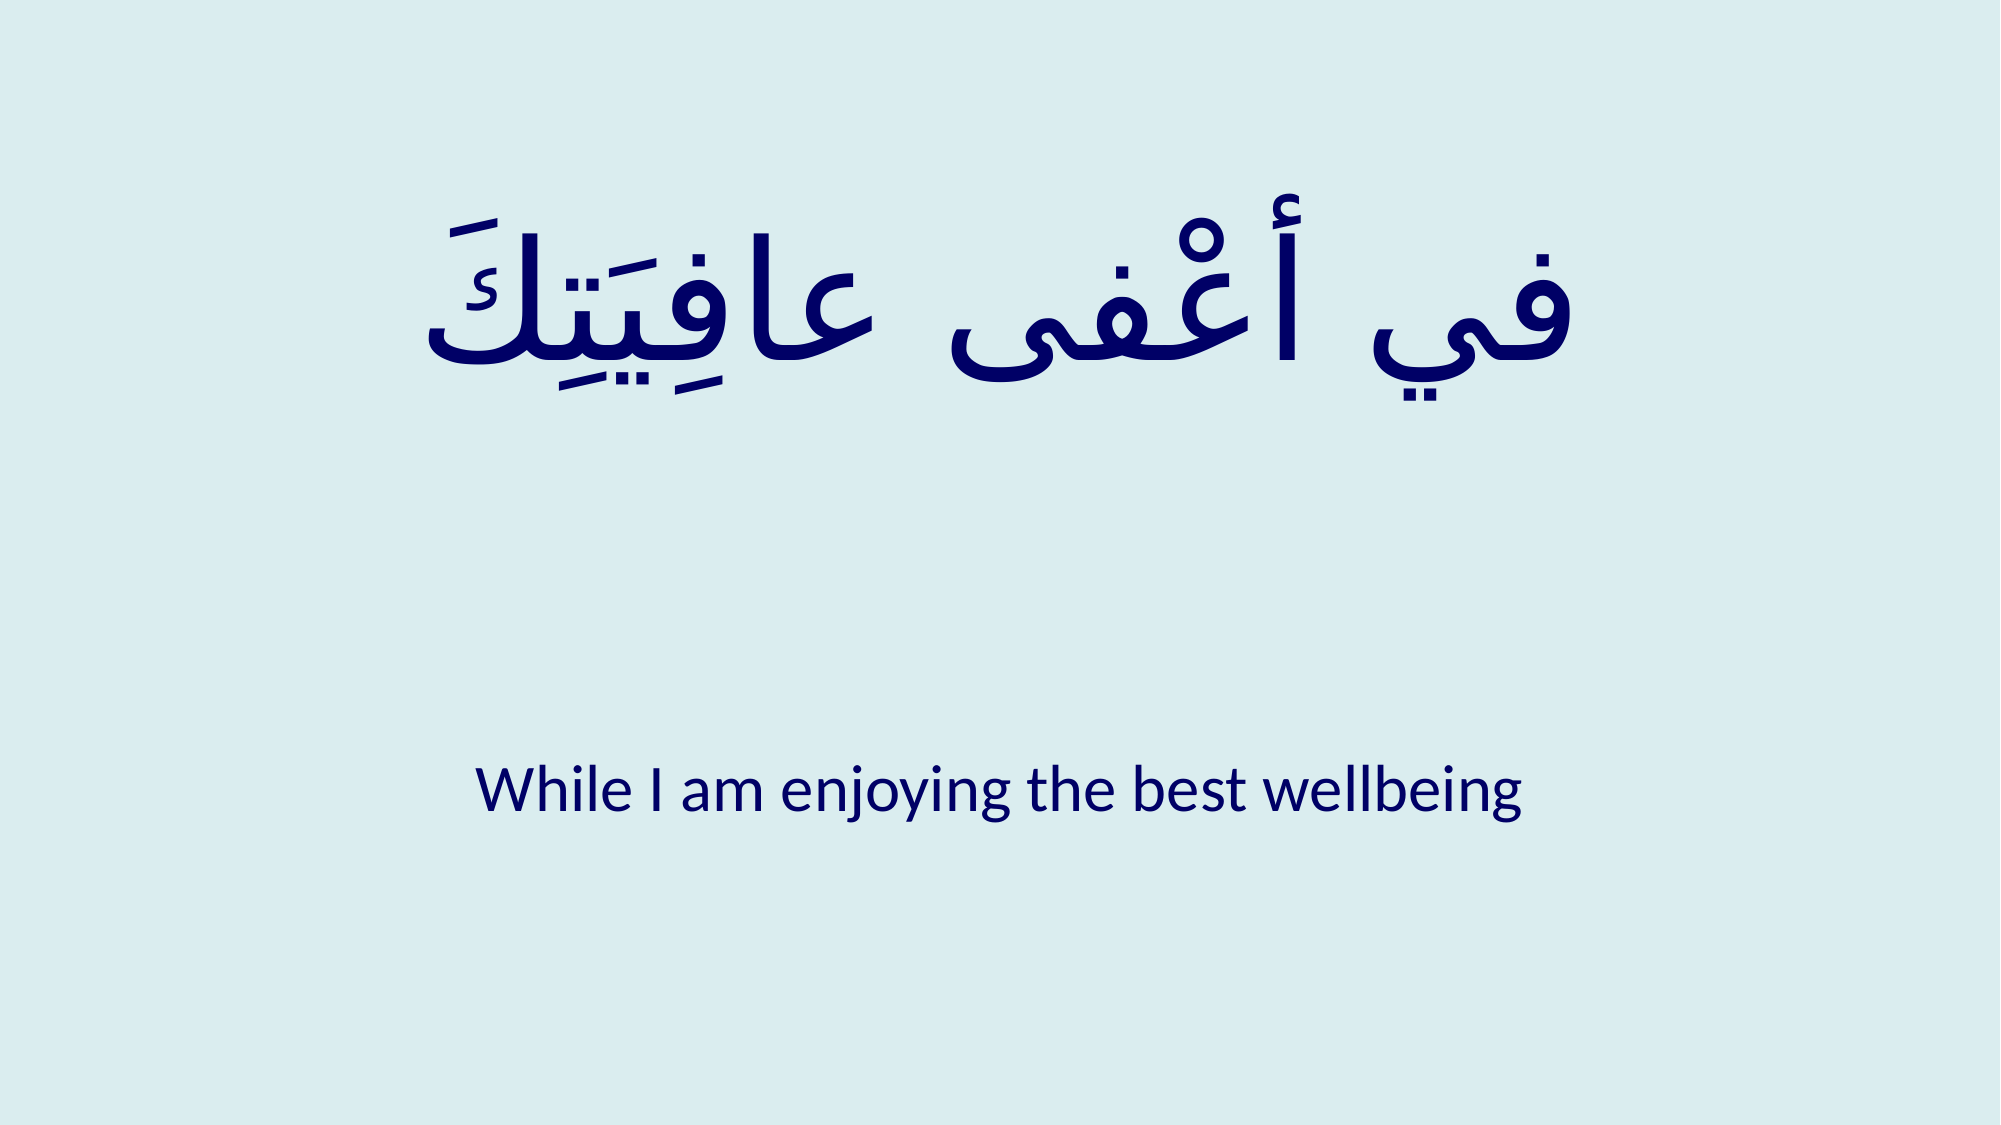

# في أعْفى عافِيَتِكَ
While I am enjoying the best wellbeing